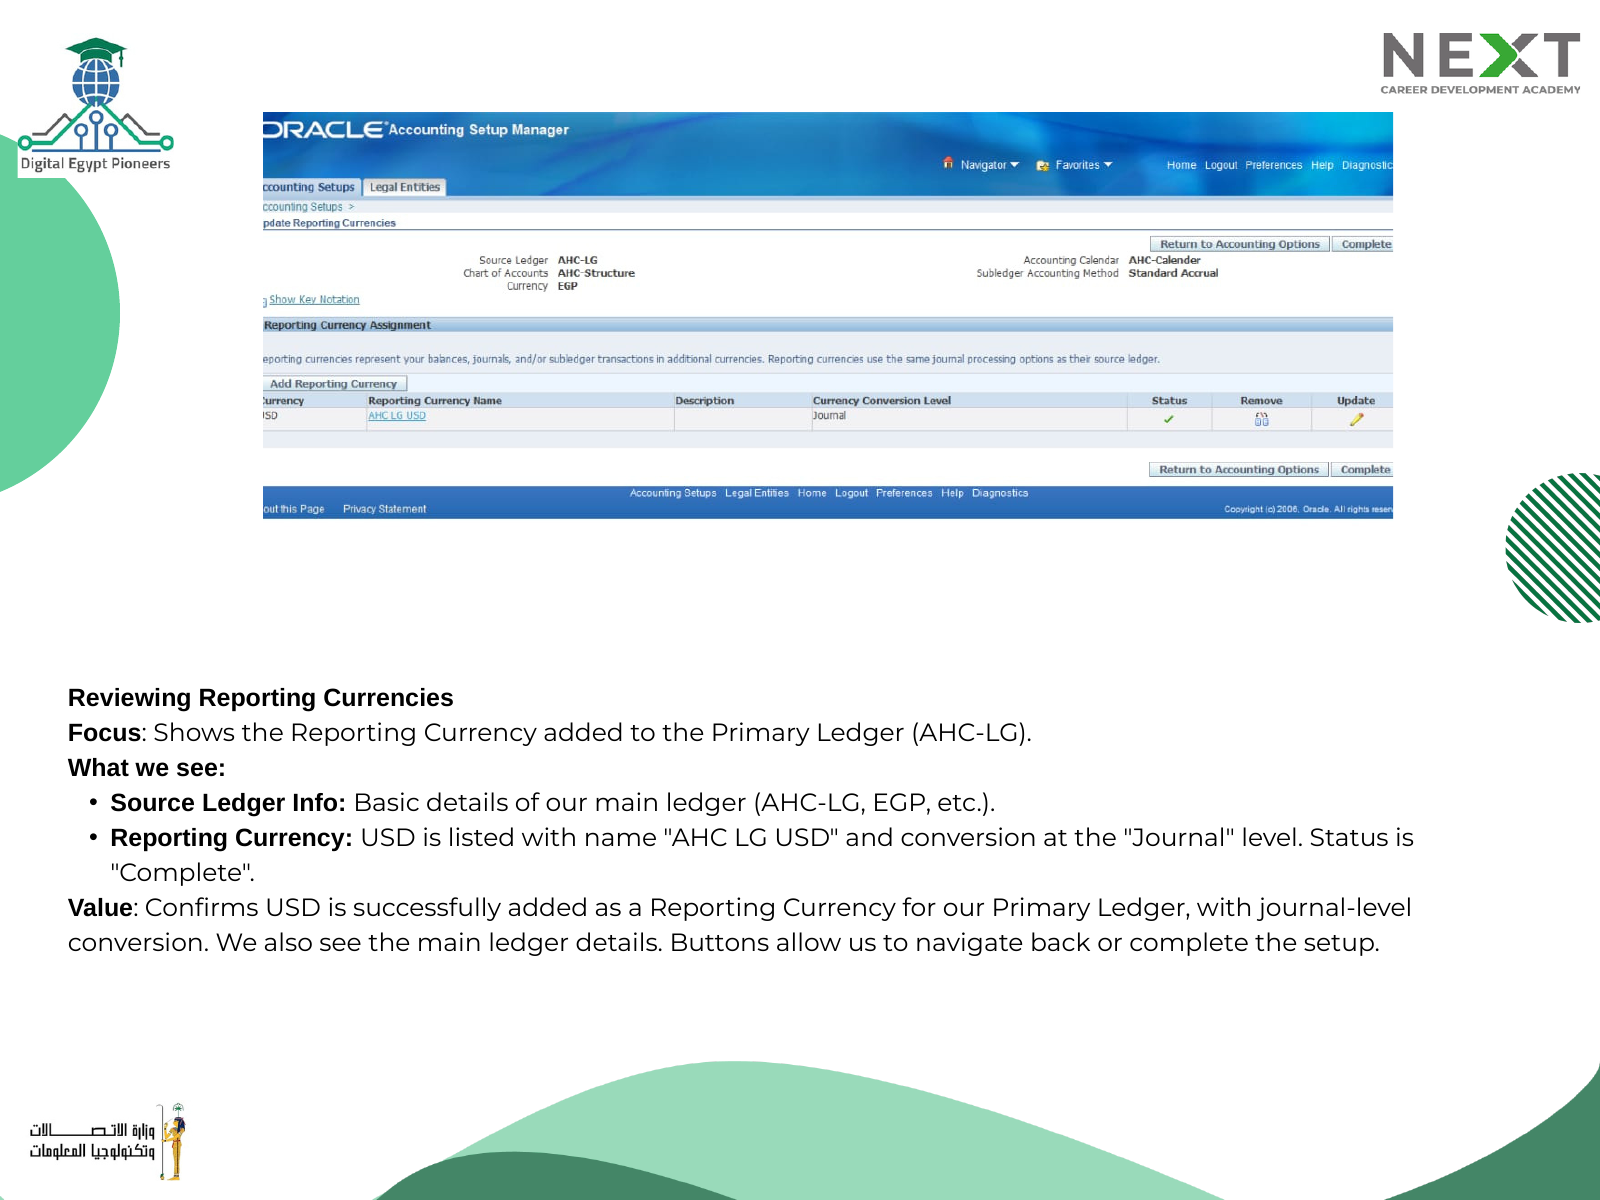

Reviewing Reporting Currencies
Focus: Shows the Reporting Currency added to the Primary Ledger (AHC-LG).
What we see:
Source Ledger Info: Basic details of our main ledger (AHC-LG, EGP, etc.).
Reporting Currency: USD is listed with name "AHC LG USD" and conversion at the "Journal" level. Status is "Complete".
Value: Confirms USD is successfully added as a Reporting Currency for our Primary Ledger, with journal-level conversion. We also see the main ledger details. Buttons allow us to navigate back or complete the setup.